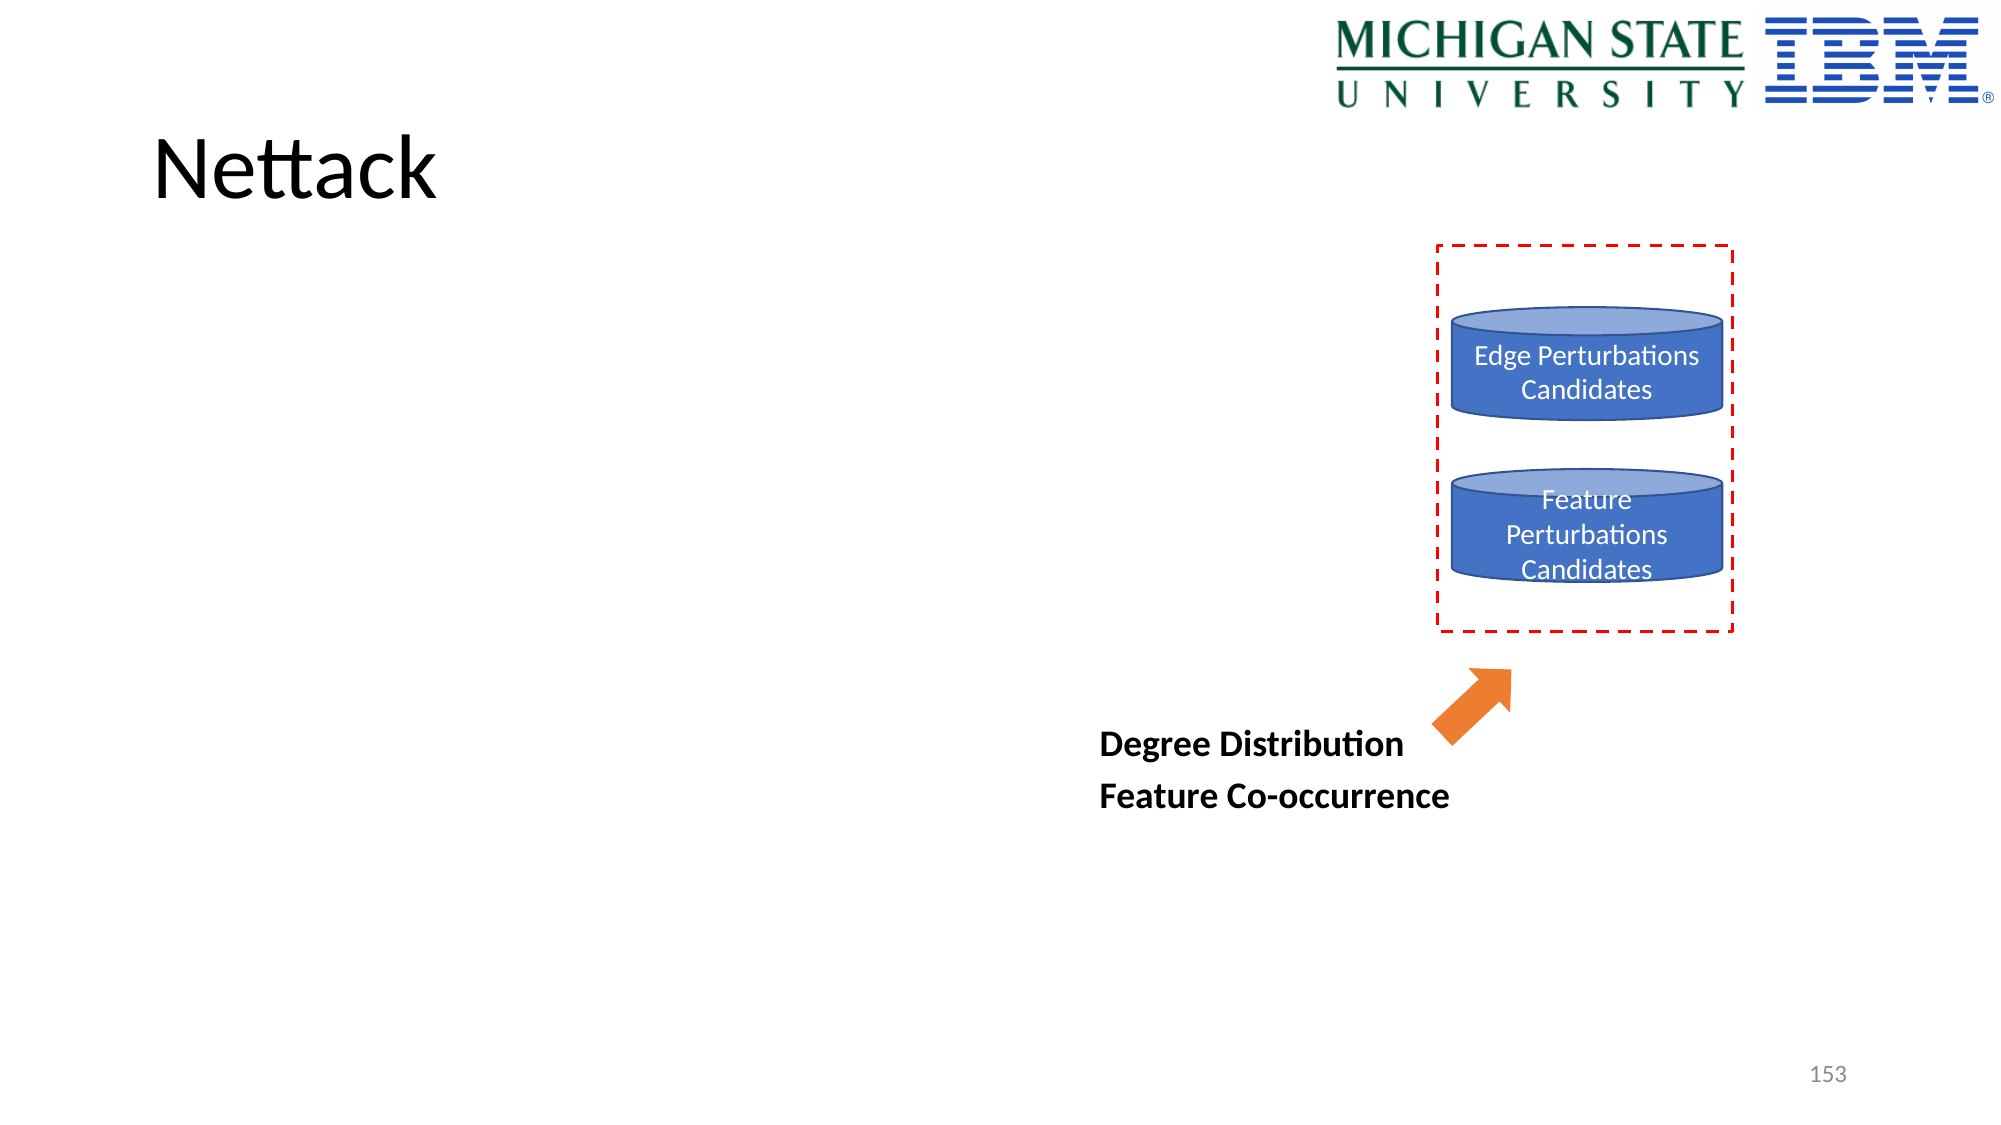

# Nettack

Edge Perturbations Candidates
Feature Perturbations Candidates

Degree Distribution
Feature Co-occurrence
153